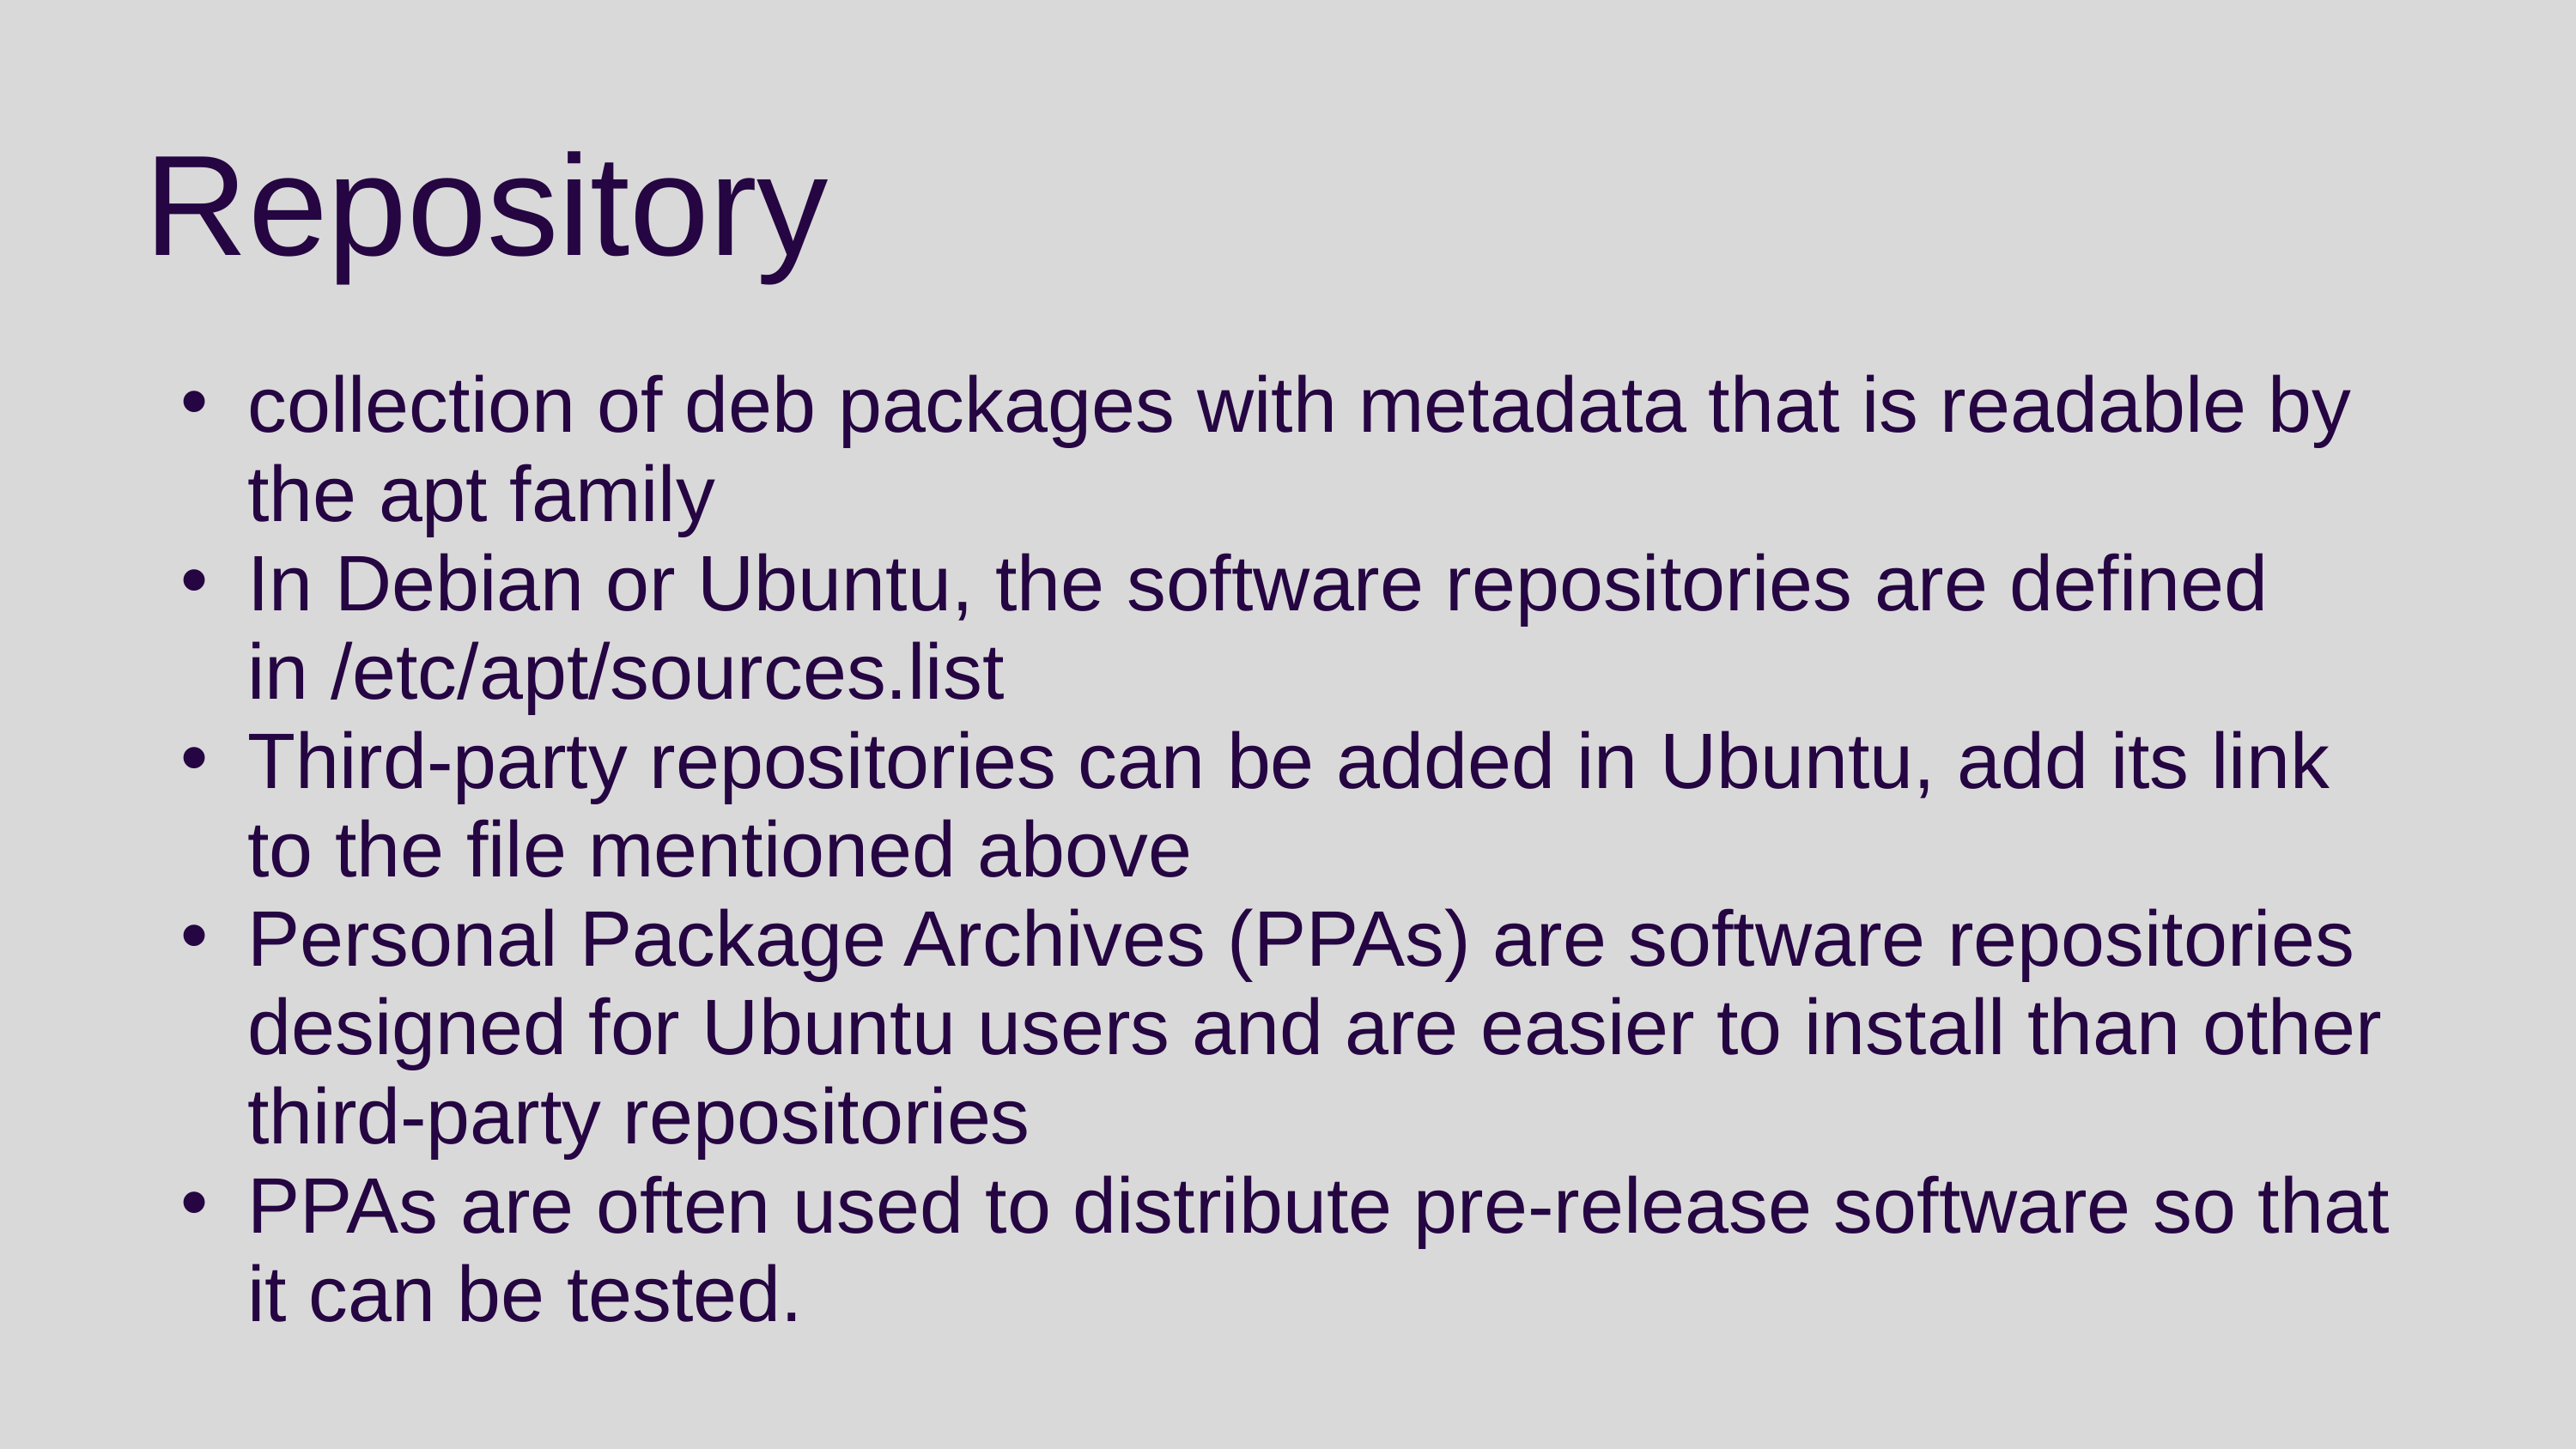

Repository
collection of deb packages with metadata that is readable by the apt family
In Debian or Ubuntu, the software repositories are defined in /etc/apt/sources.list
Third-party repositories can be added in Ubuntu, add its link to the file mentioned above
Personal Package Archives (PPAs) are software repositories designed for Ubuntu users and are easier to install than other third-party repositories
PPAs are often used to distribute pre-release software so that it can be tested.